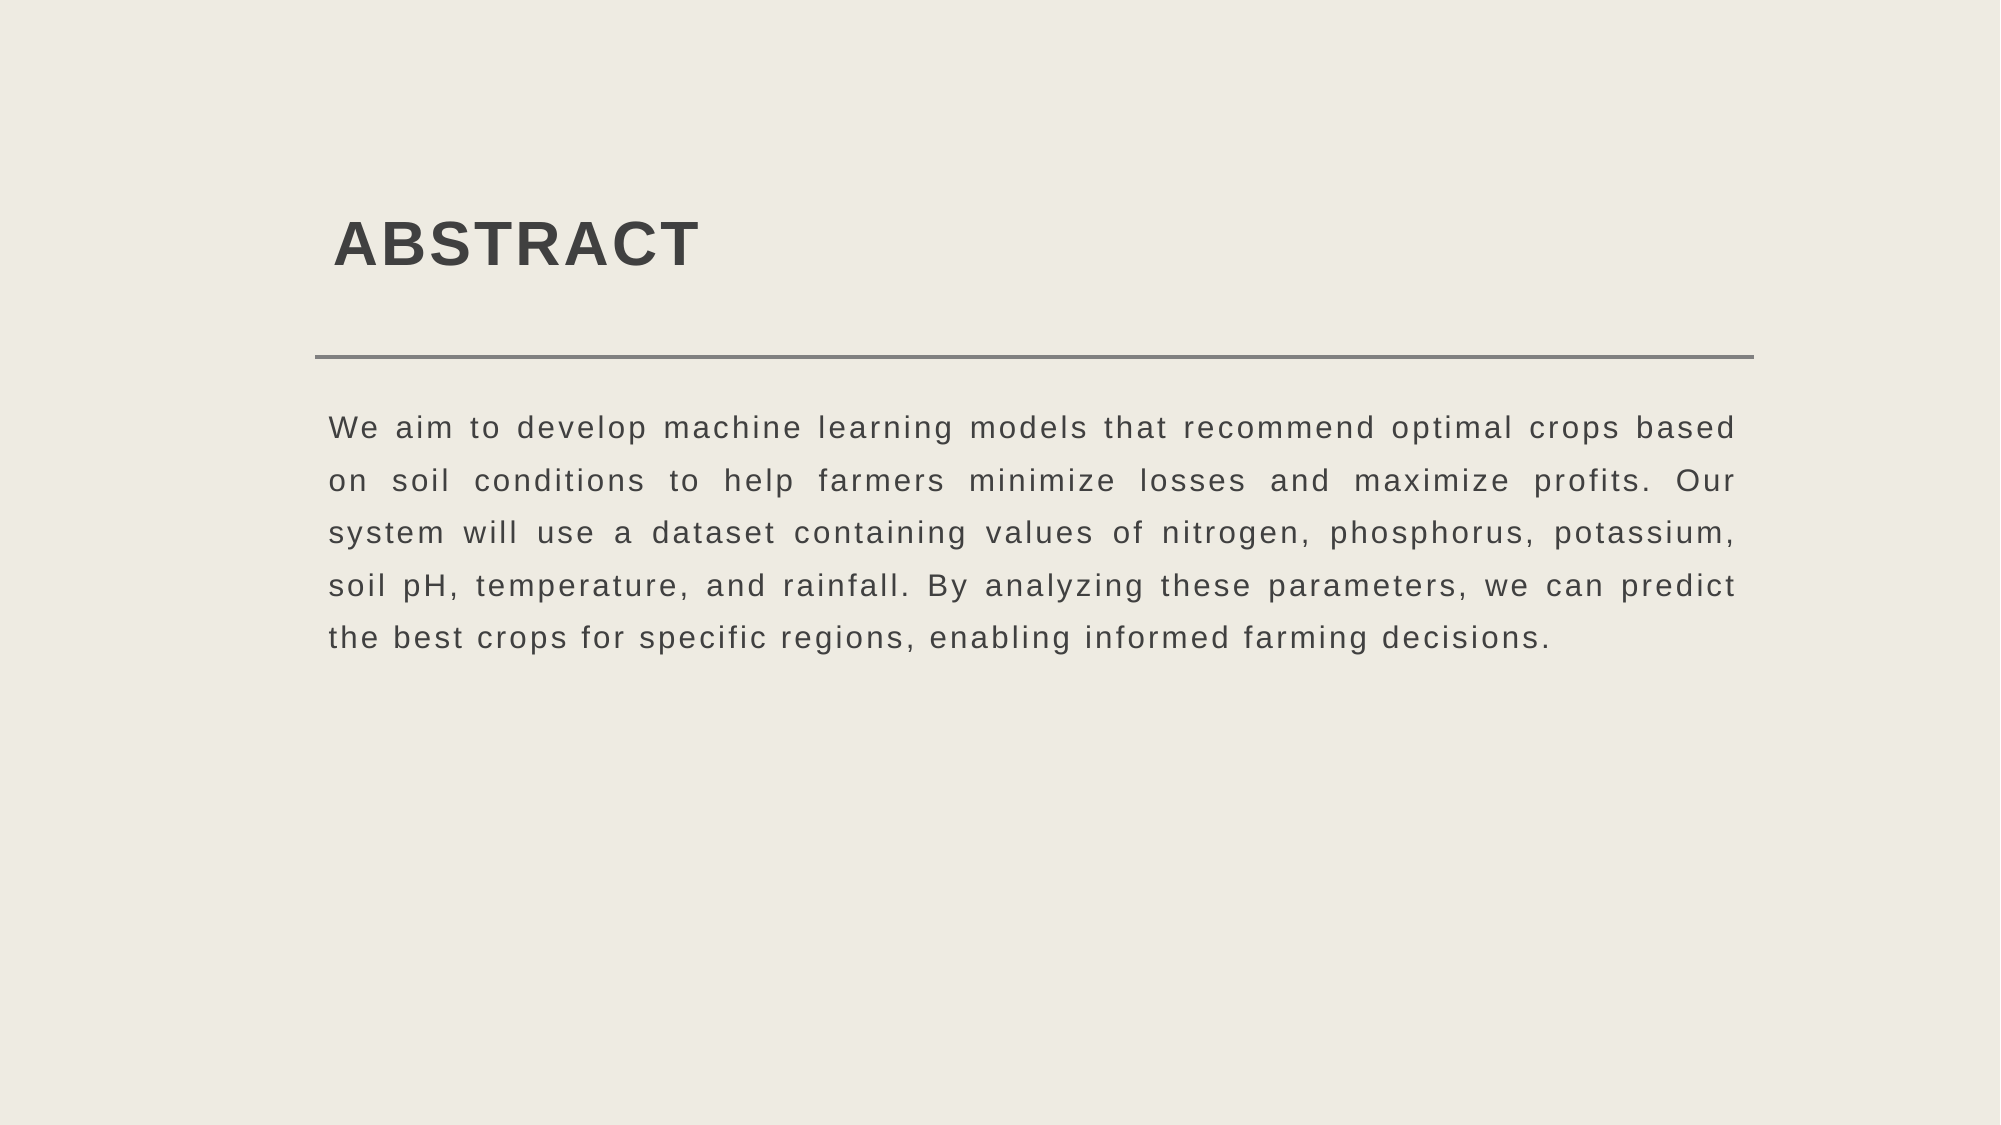

# ABSTRACT
We aim to develop machine learning models that recommend optimal crops based on soil conditions to help farmers minimize losses and maximize profits. Our system will use a dataset containing values of nitrogen, phosphorus, potassium, soil pH, temperature, and rainfall. By analyzing these parameters, we can predict the best crops for specific regions, enabling informed farming decisions.